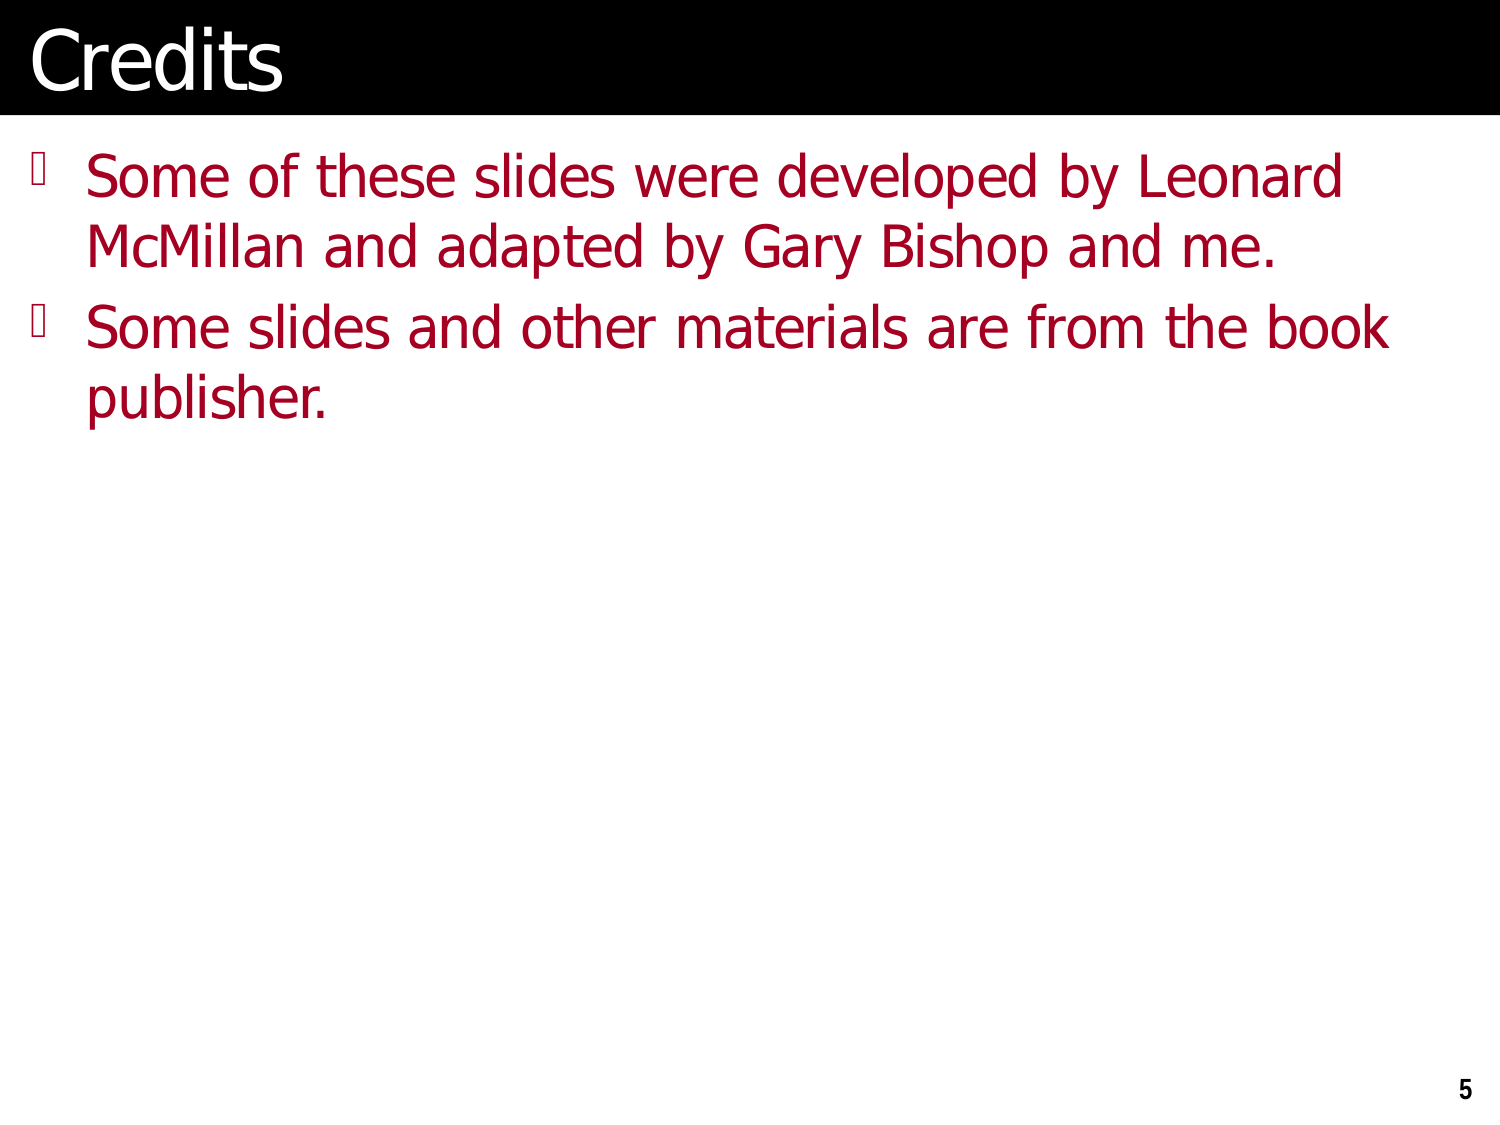

# Credits
Some of these slides were developed by Leonard McMillan and adapted by Gary Bishop and me.
Some slides and other materials are from the book publisher.
5